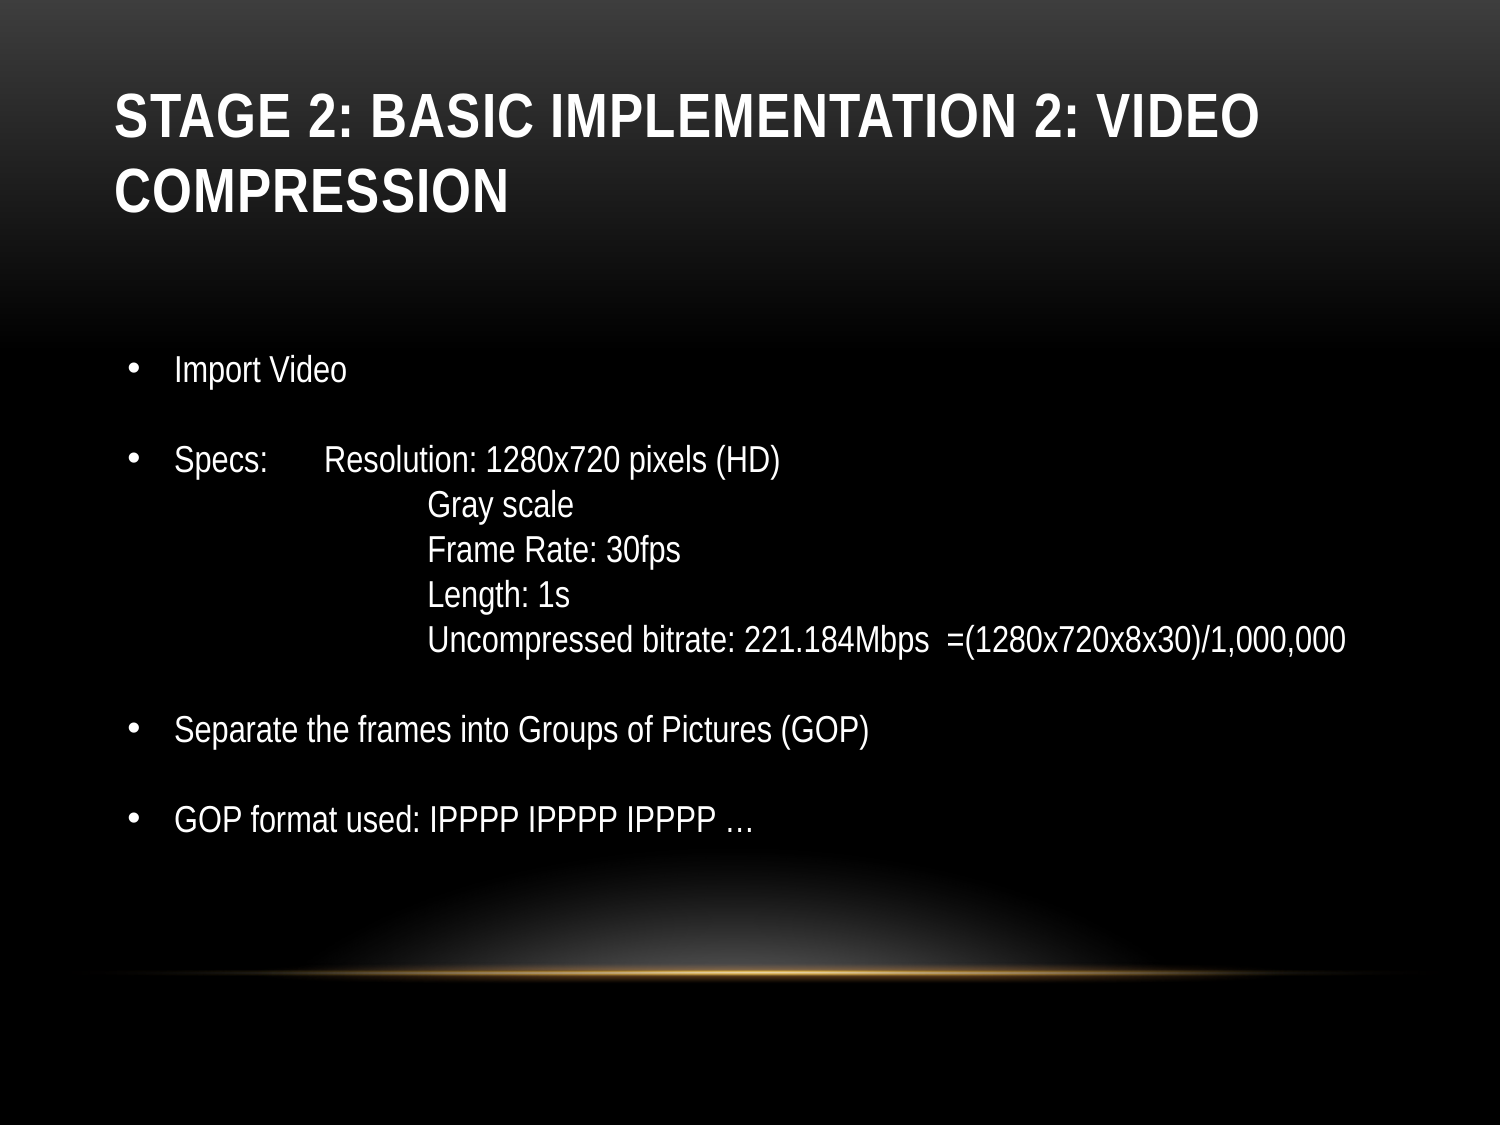

# Stage 2: Basic Implementation 2: Video Compression
Import Video

Specs:   	Resolution: 1280x720 pixels (HD)
		Gray scale
		Frame Rate: 30fps
		Length: 1s
		Uncompressed bitrate: 221.184Mbps  =(1280x720x8x30)/1,000,000

Separate the frames into Groups of Pictures (GOP)

GOP format used: IPPPP IPPPP IPPPP …